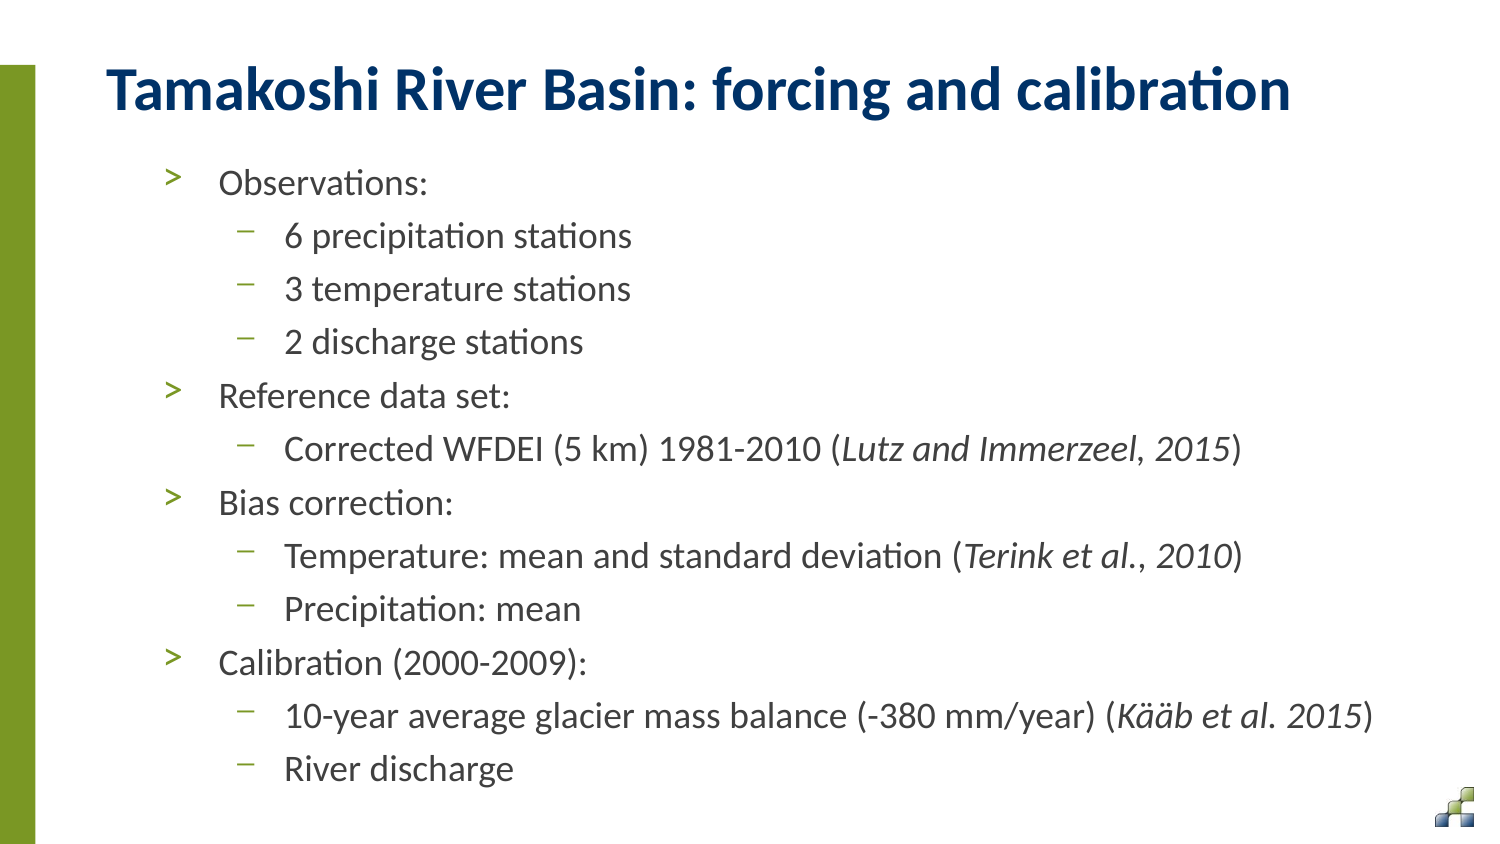

# Tamakoshi River Basin: forcing and calibration
Observations:
6 precipitation stations
3 temperature stations
2 discharge stations
Reference data set:
Corrected WFDEI (5 km) 1981-2010 (Lutz and Immerzeel, 2015)
Bias correction:
Temperature: mean and standard deviation (Terink et al., 2010)
Precipitation: mean
Calibration (2000-2009):
10-year average glacier mass balance (-380 mm/year) (Kääb et al. 2015)
River discharge